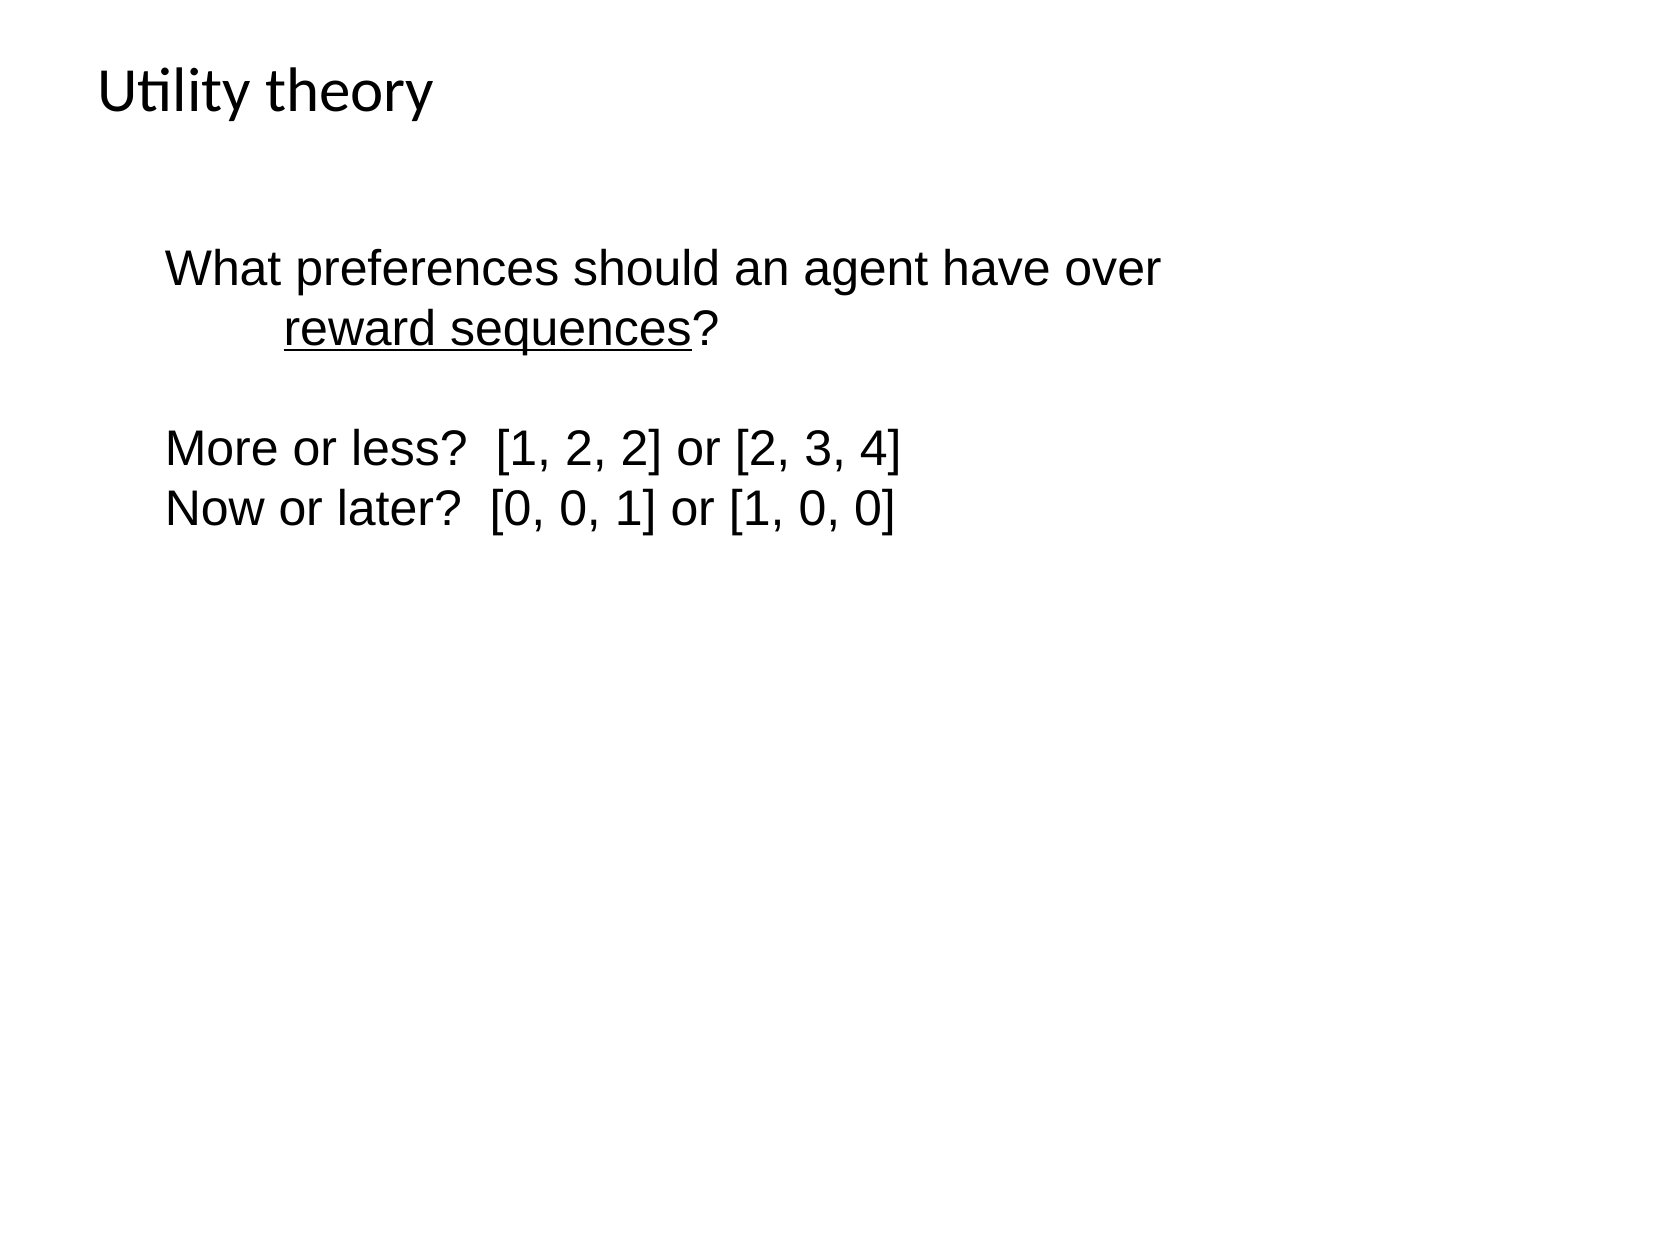

# Utility theory
What preferences should an agent have over
	reward sequences?

More or less?  [1, 2, 2] or [2, 3, 4]
Now or later?  [0, 0, 1] or [1, 0, 0]